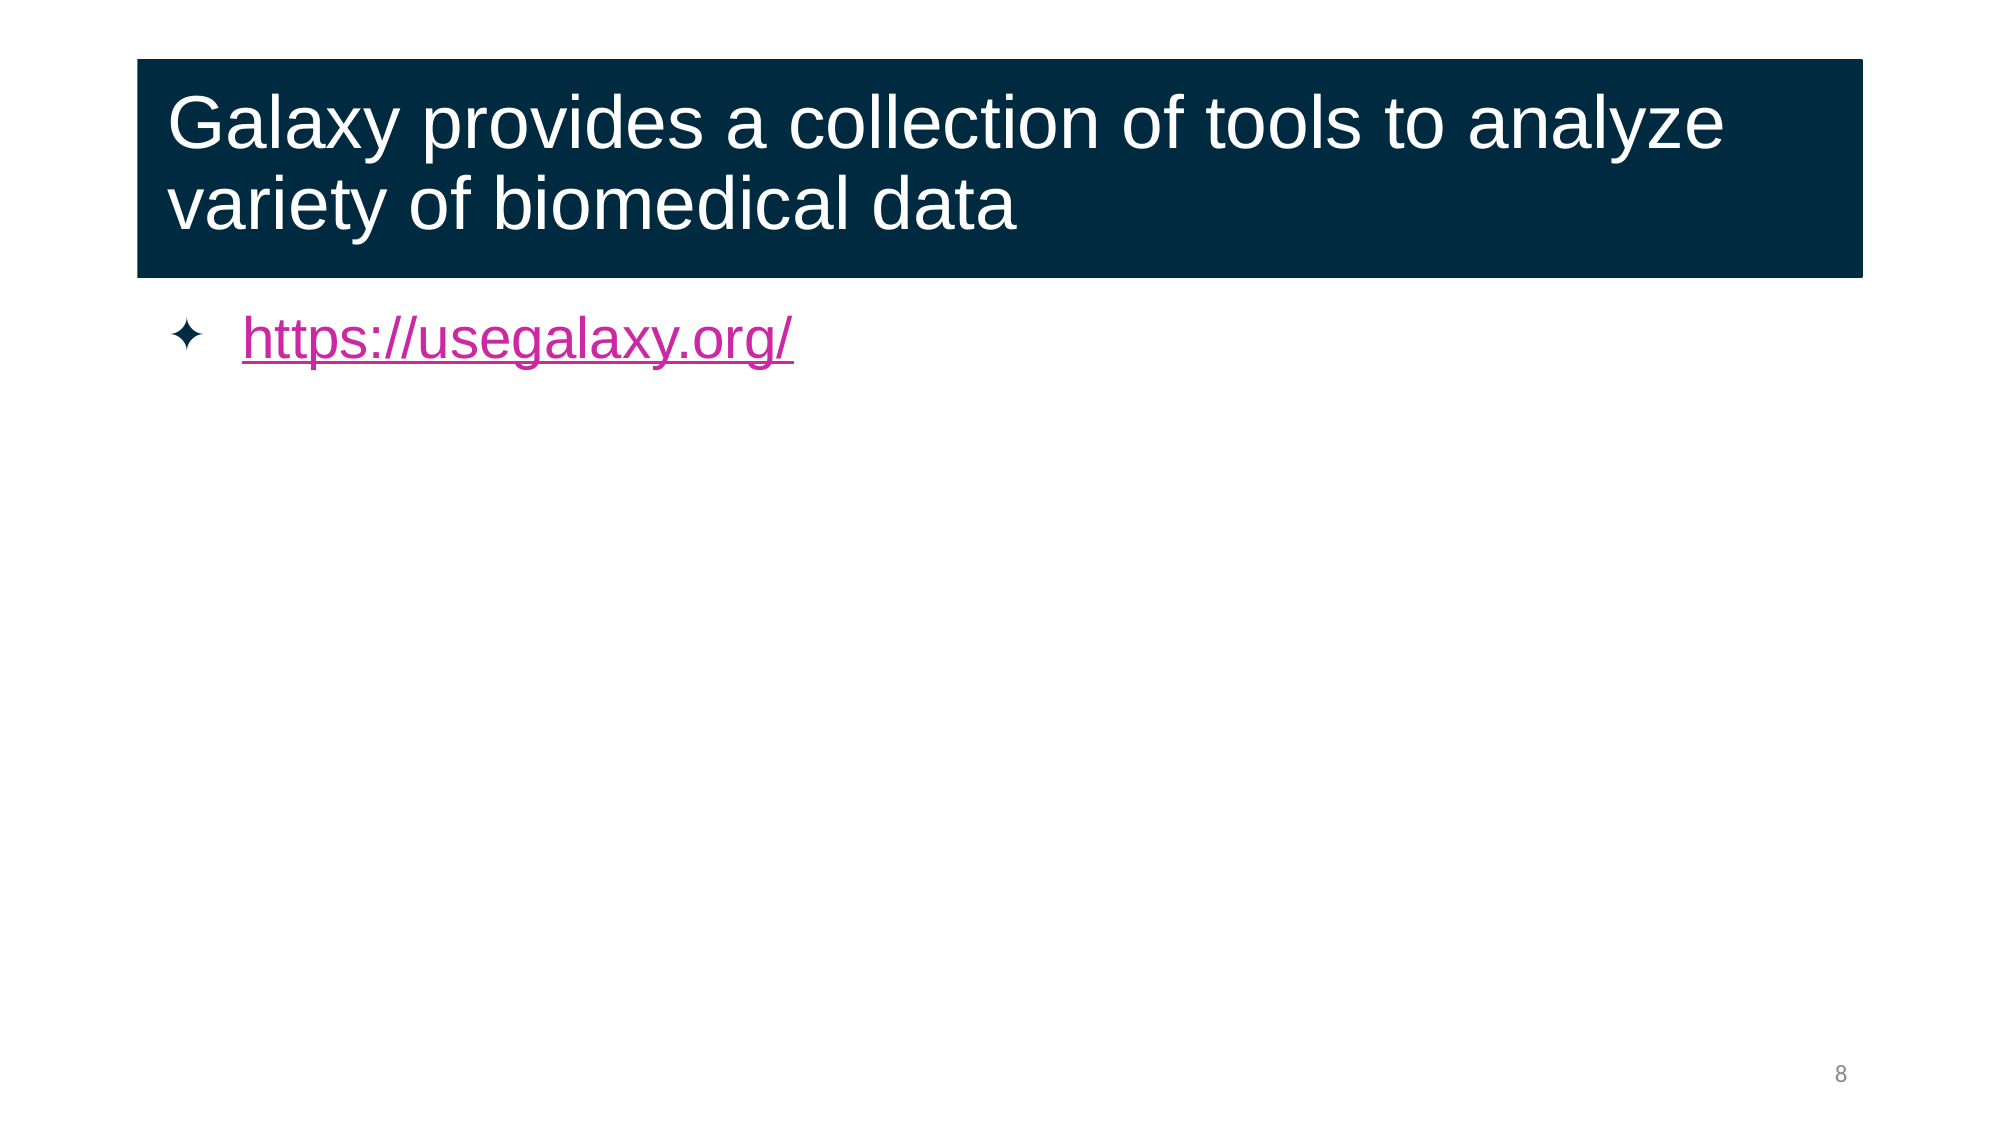

# Galaxy provides a collection of tools to analyze variety of biomedical data
https://usegalaxy.org/
8